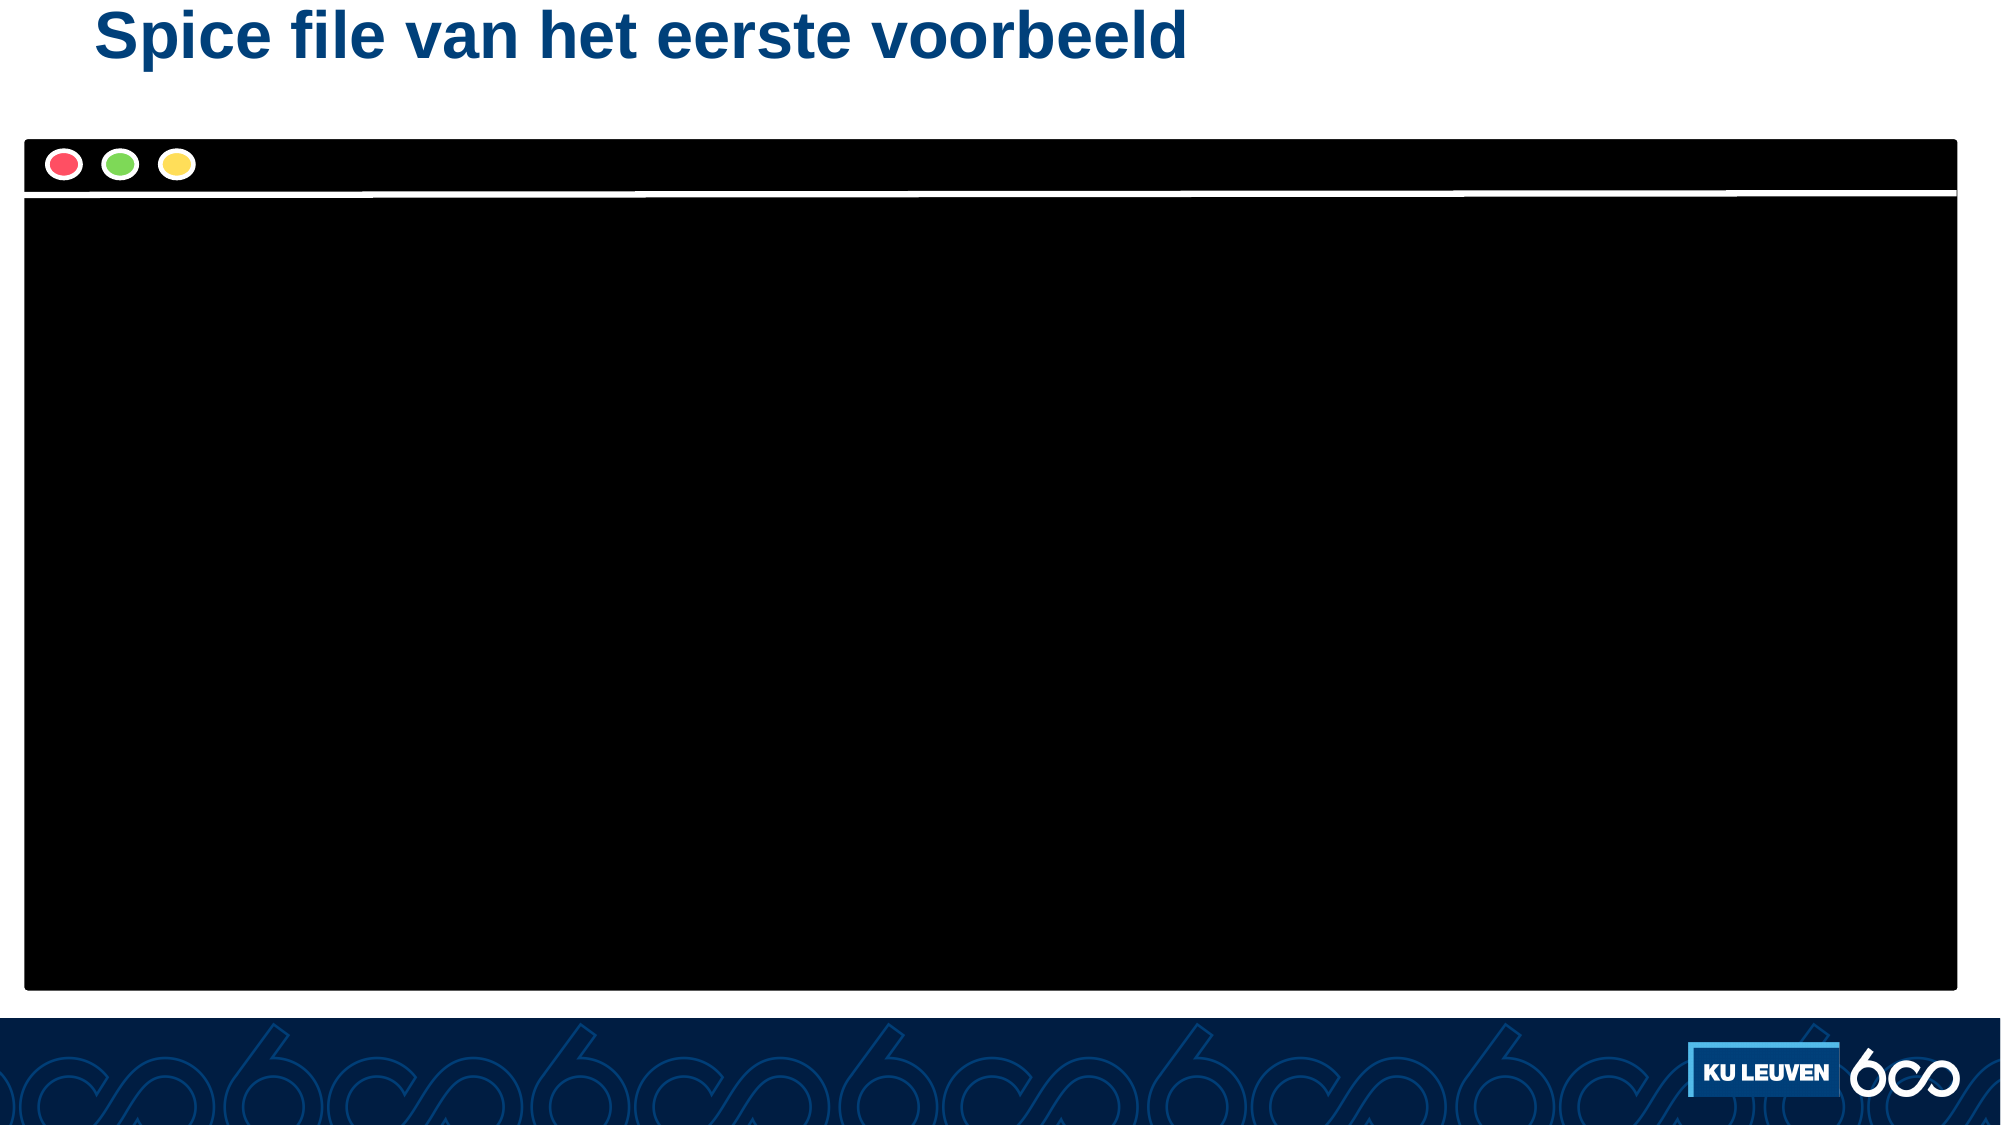

# Spice file van het eerste voorbeeld